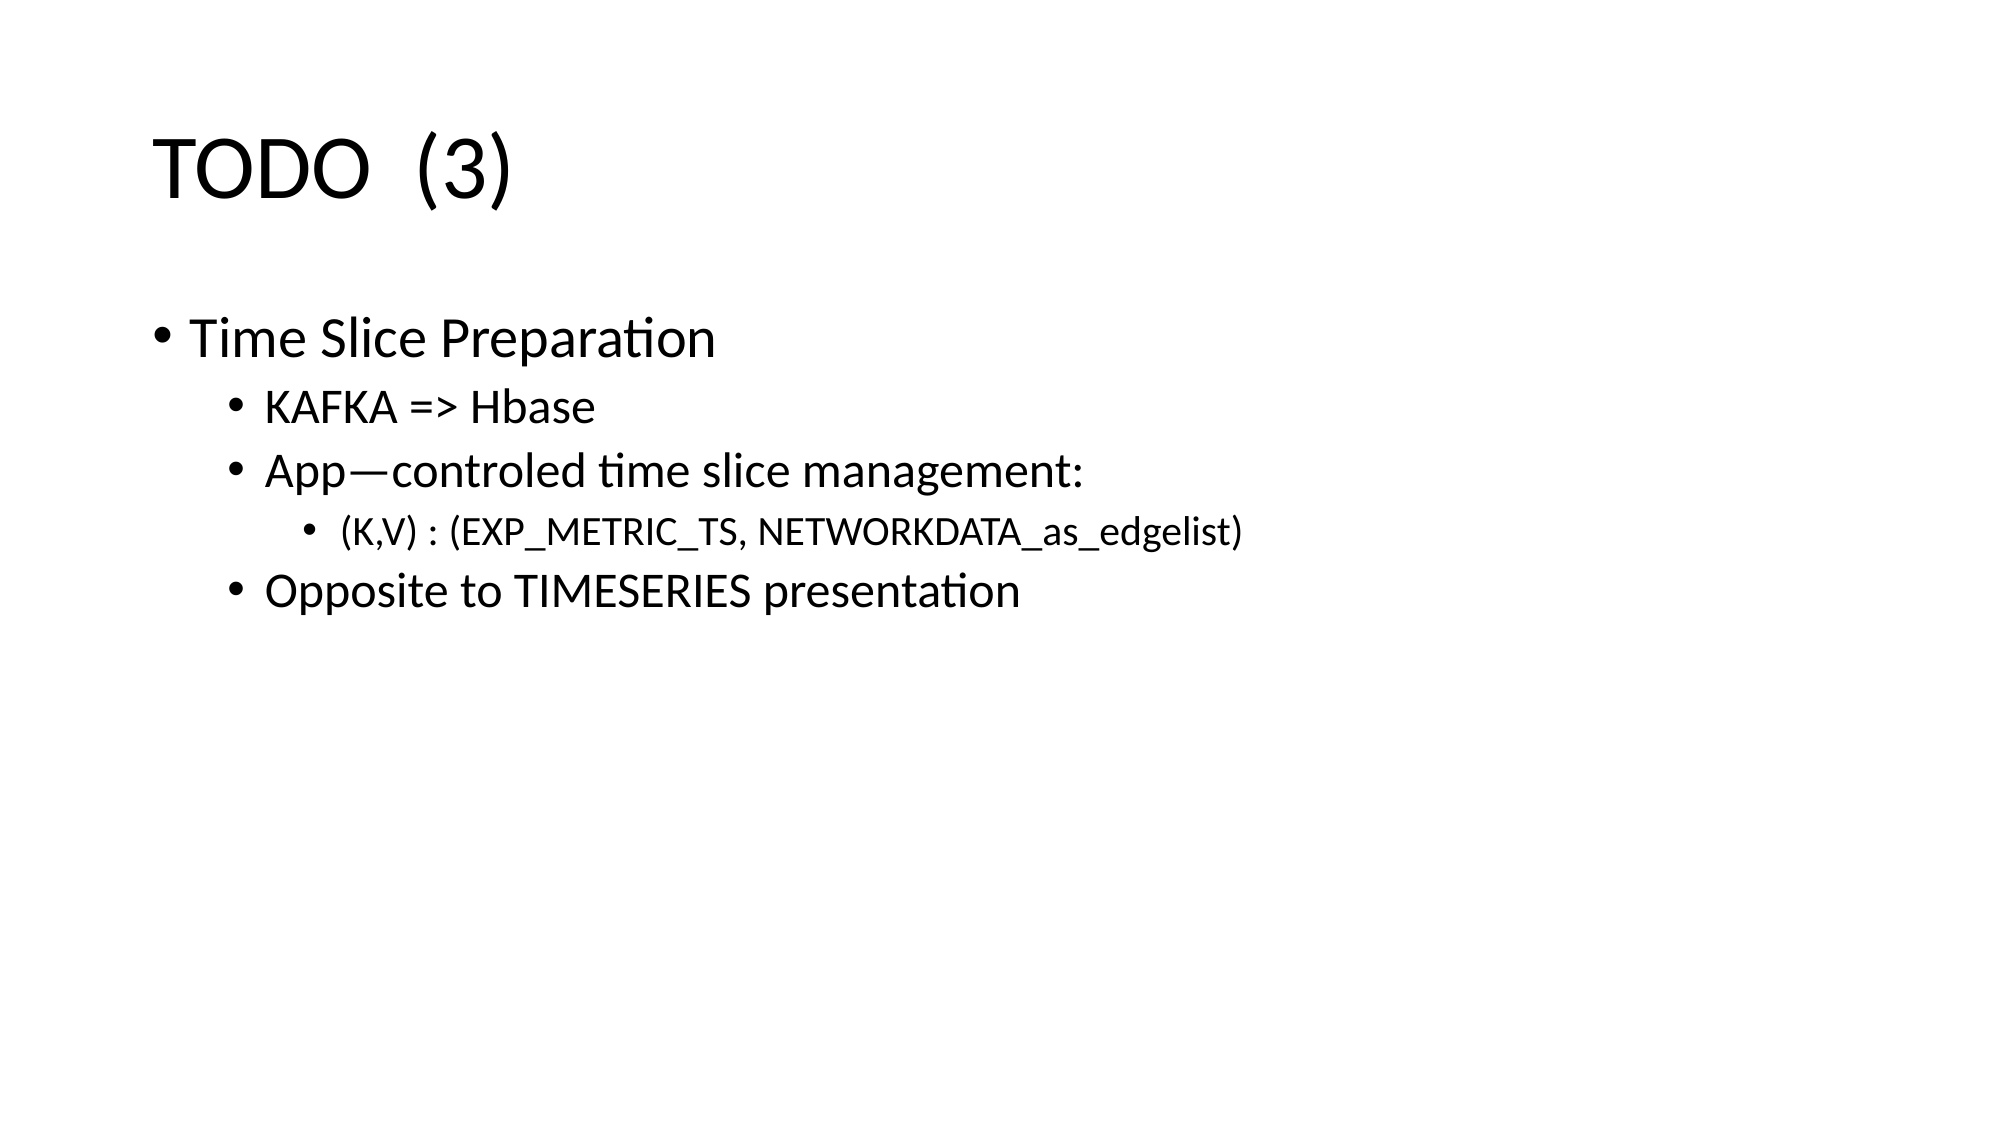

# TODO  (3)
Time Slice Preparation
KAFKA => Hbase
App—controled time slice management:
(K,V) : (EXP_METRIC_TS, NETWORKDATA_as_edgelist)
Opposite to TIMESERIES presentation